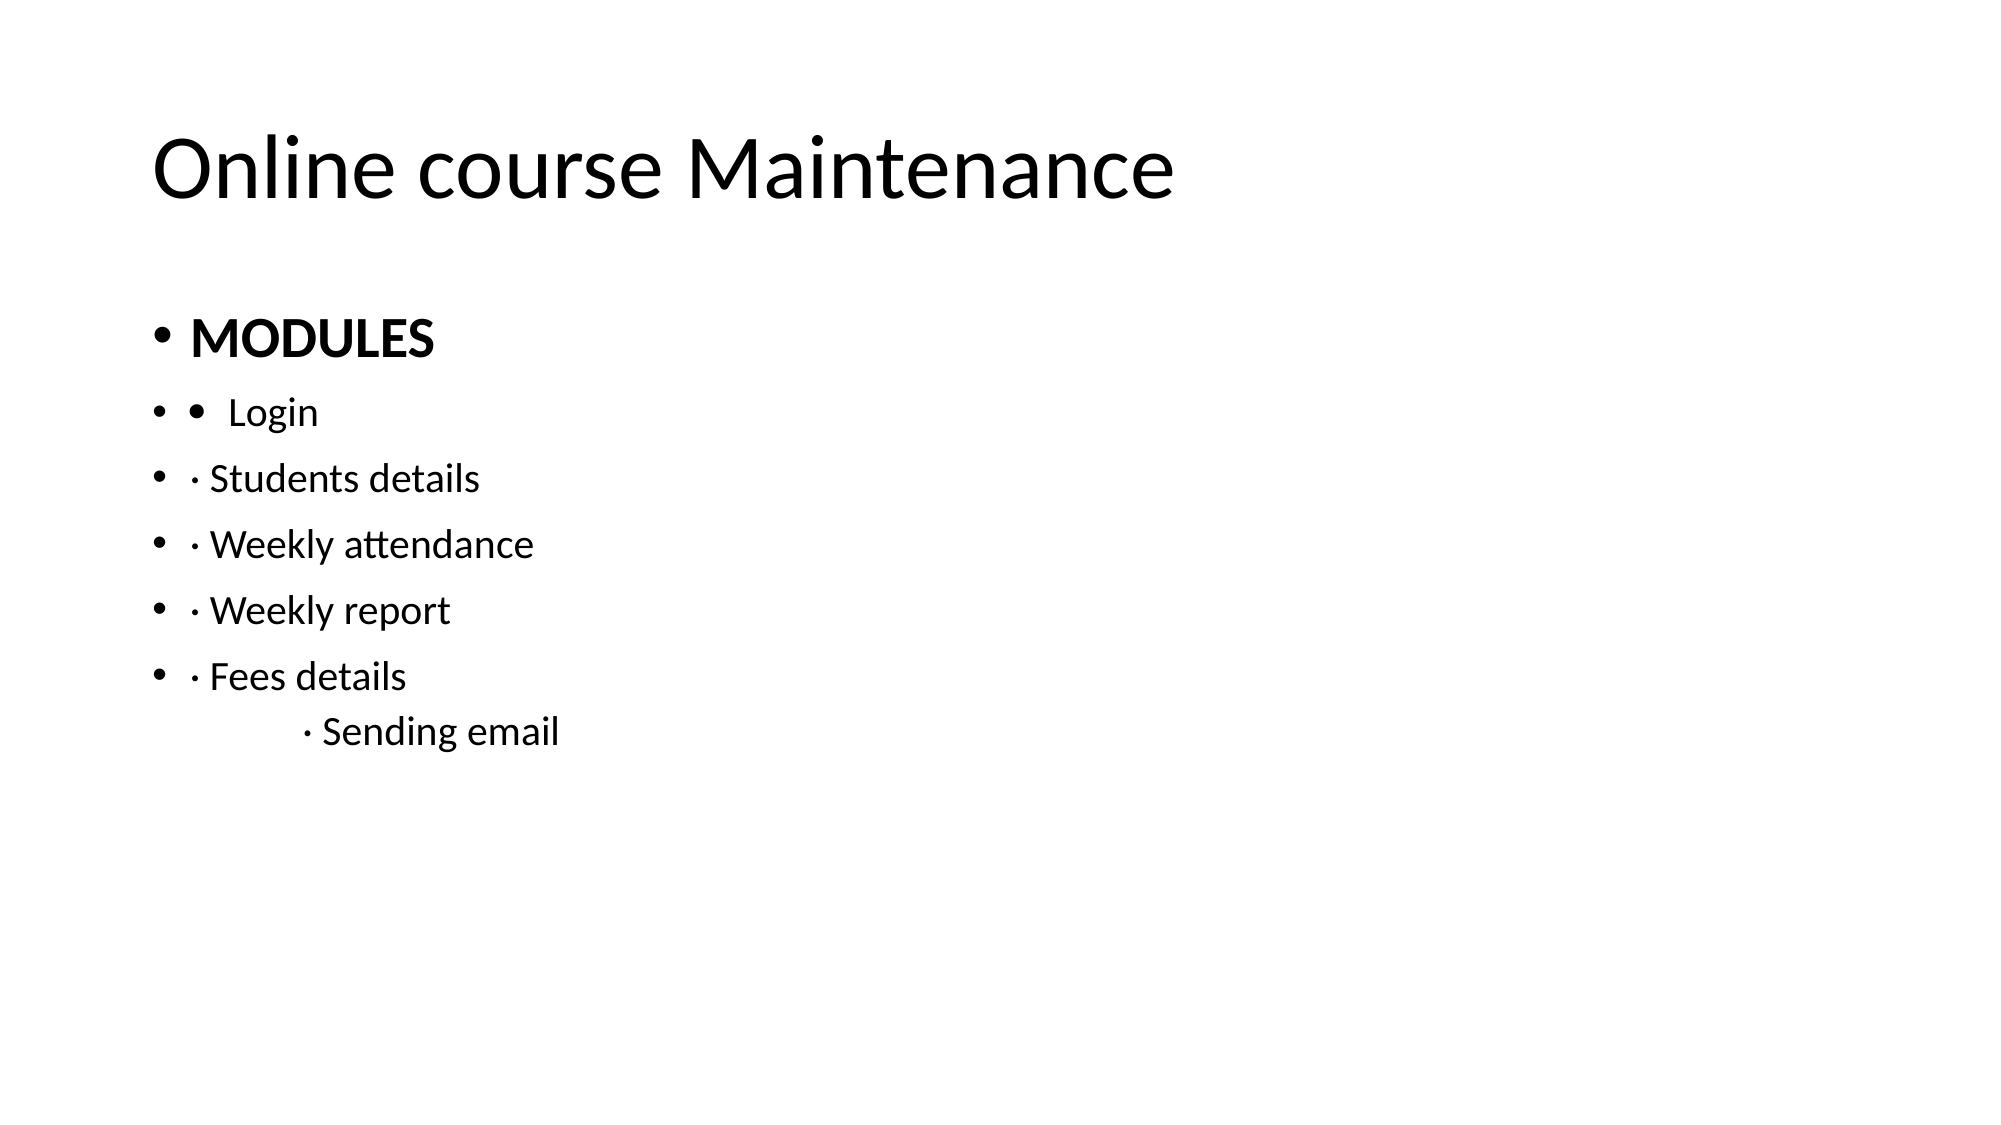

# Online course Maintenance
MODULES
• Login• Students details• Weekly attendance• Weekly report• Fees details• Sending email